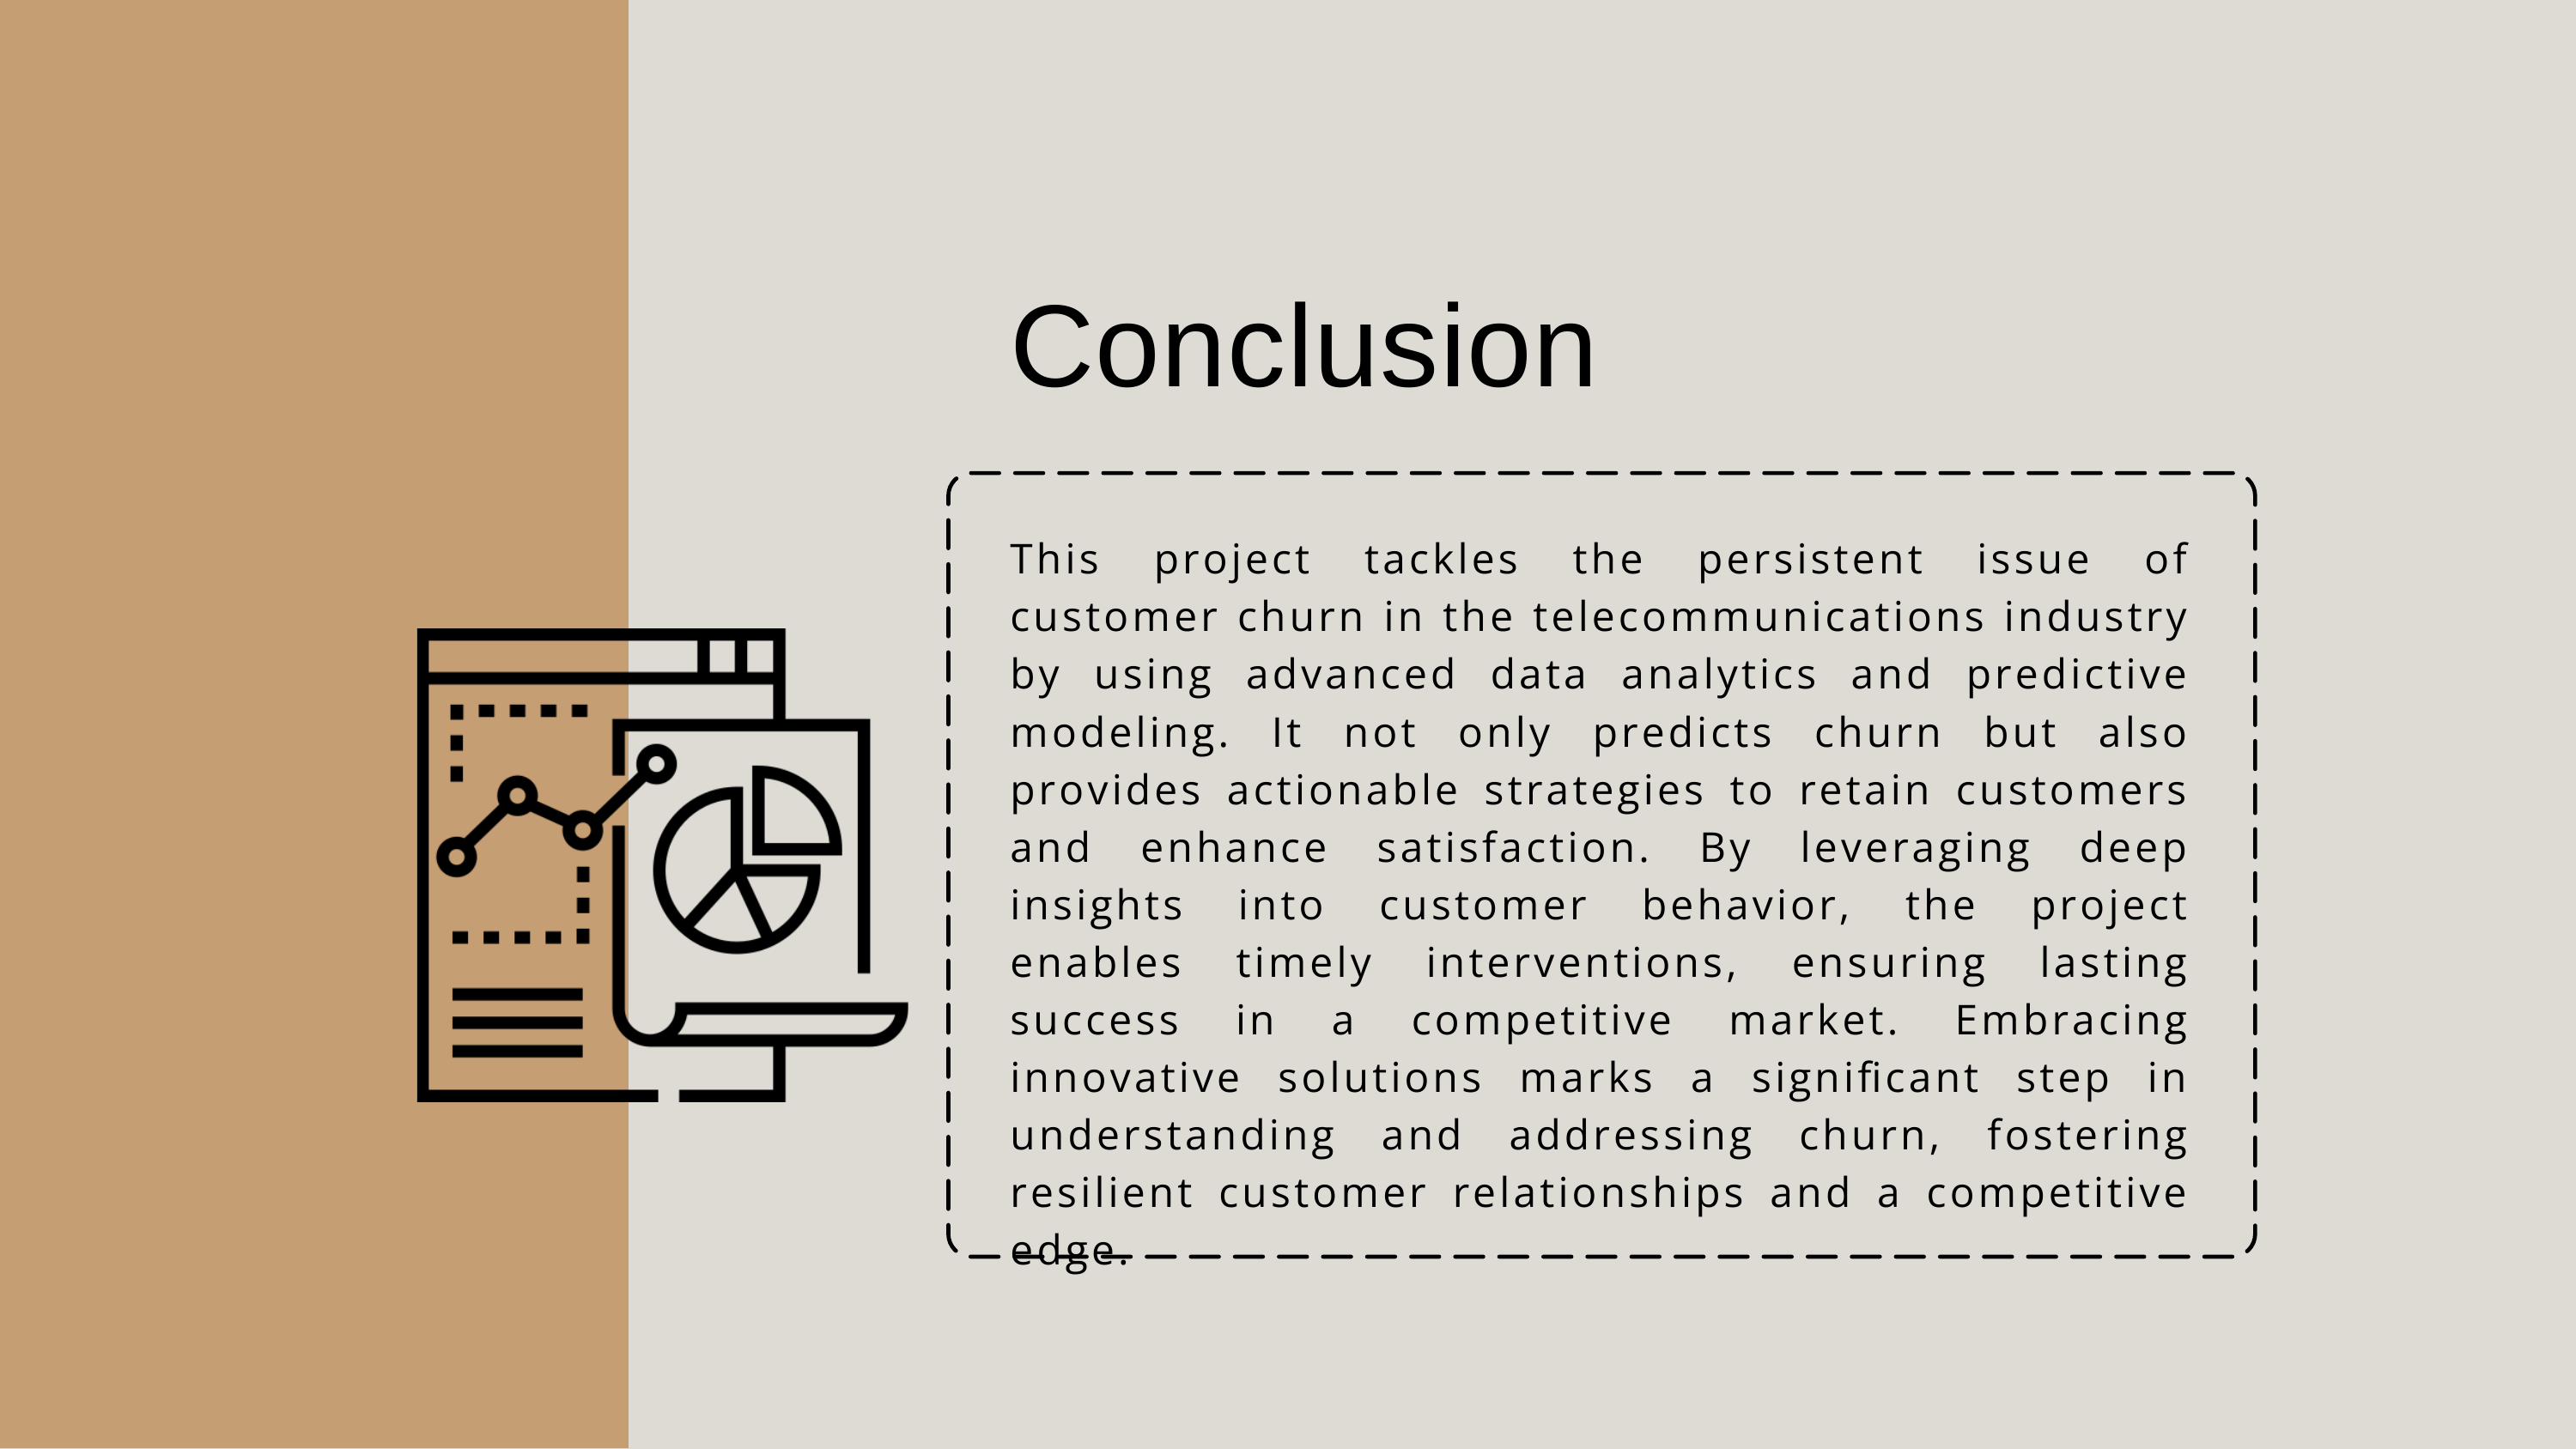

Conclusion

This project tackles the persistent issue of customer churn in the telecommunications industry by using advanced data analytics and predictive modeling. It not only predicts churn but also provides actionable strategies to retain customers and enhance satisfaction. By leveraging deep insights into customer behavior, the project enables timely interventions, ensuring lasting success in a competitive market. Embracing innovative solutions marks a significant step in understanding and addressing churn, fostering resilient customer relationships and a competitive edge.